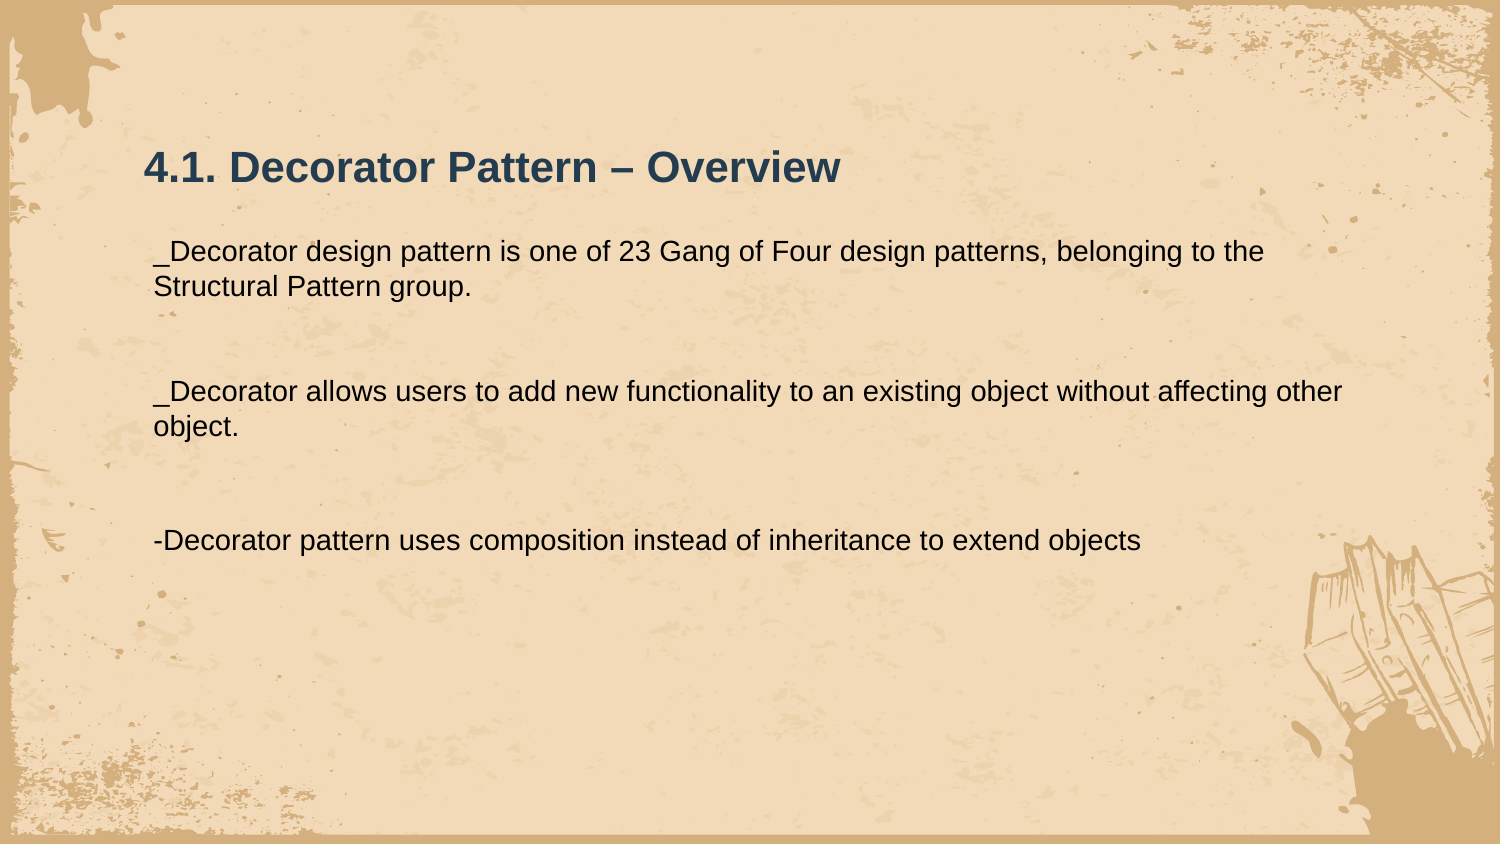

# 4.1. Decorator Pattern – Overview
_Decorator design pattern is one of 23 Gang of Four design patterns, belonging to the Structural Pattern group.
_Decorator allows users to add new functionality to an existing object without affecting other object.
-Decorator pattern uses composition instead of inheritance to extend objects